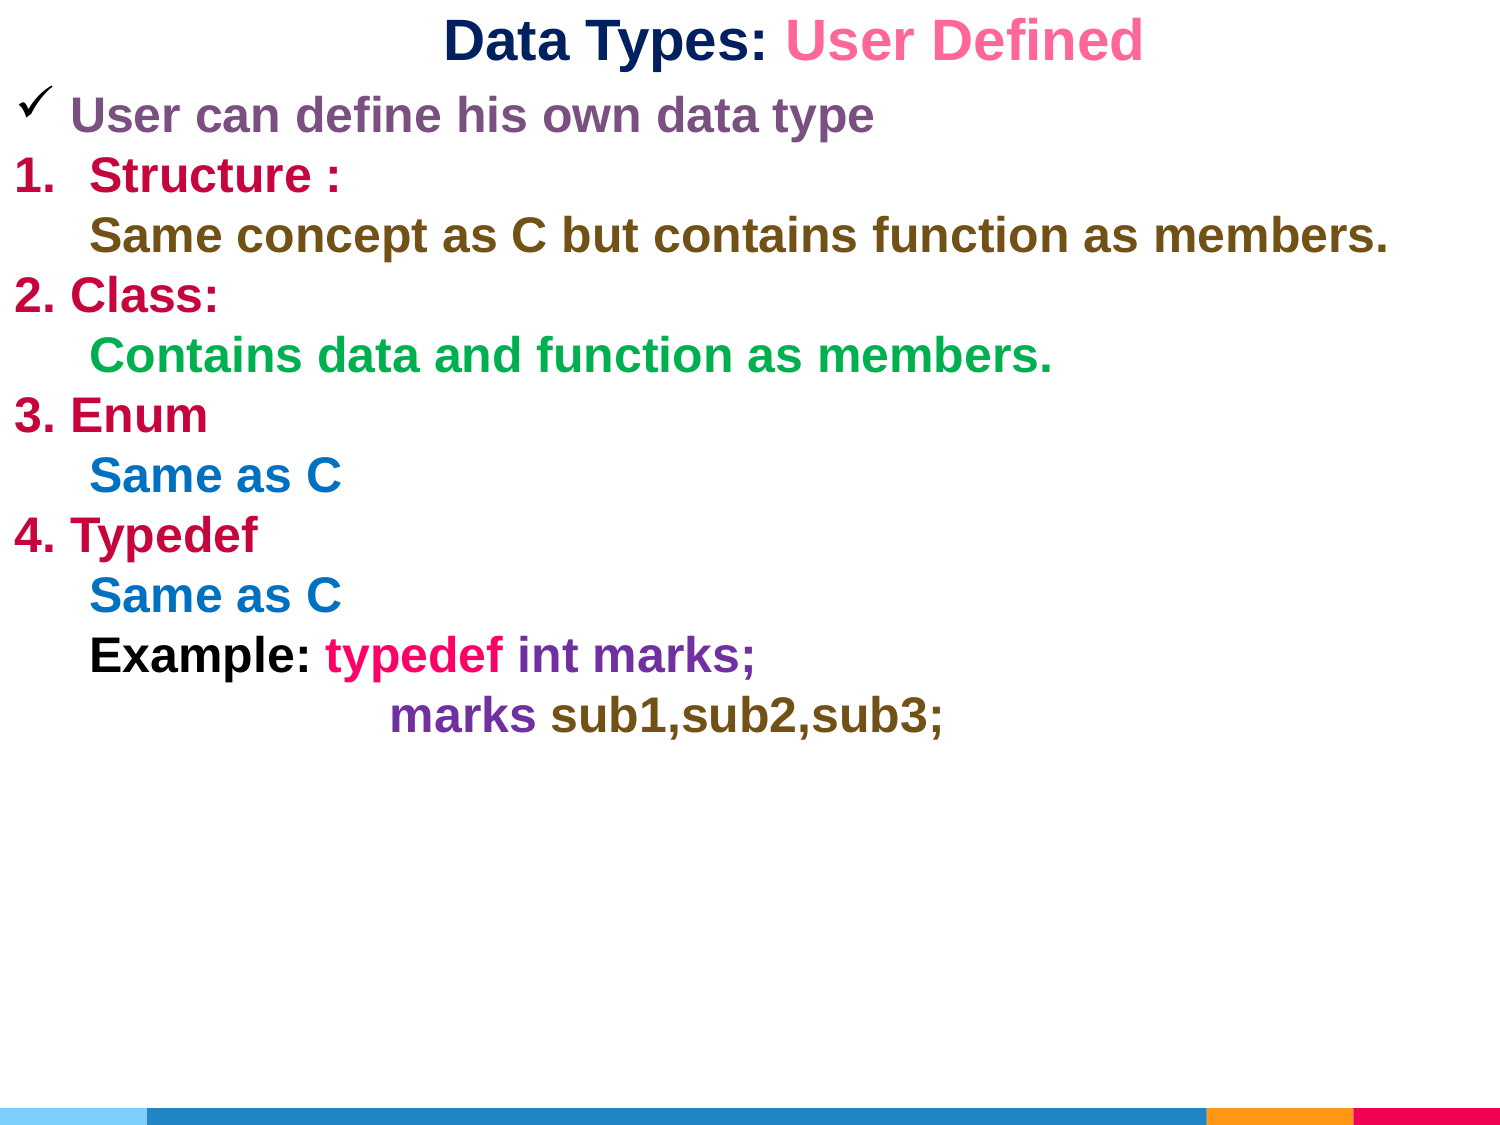

# Data Types: User Defined
 User can define his own data type
Structure :
	Same concept as C but contains function as members.
2. Class:
	Contains data and function as members.
3. Enum
	Same as C
4. Typedef
	Same as C
	Example: typedef int marks;
			marks sub1,sub2,sub3;